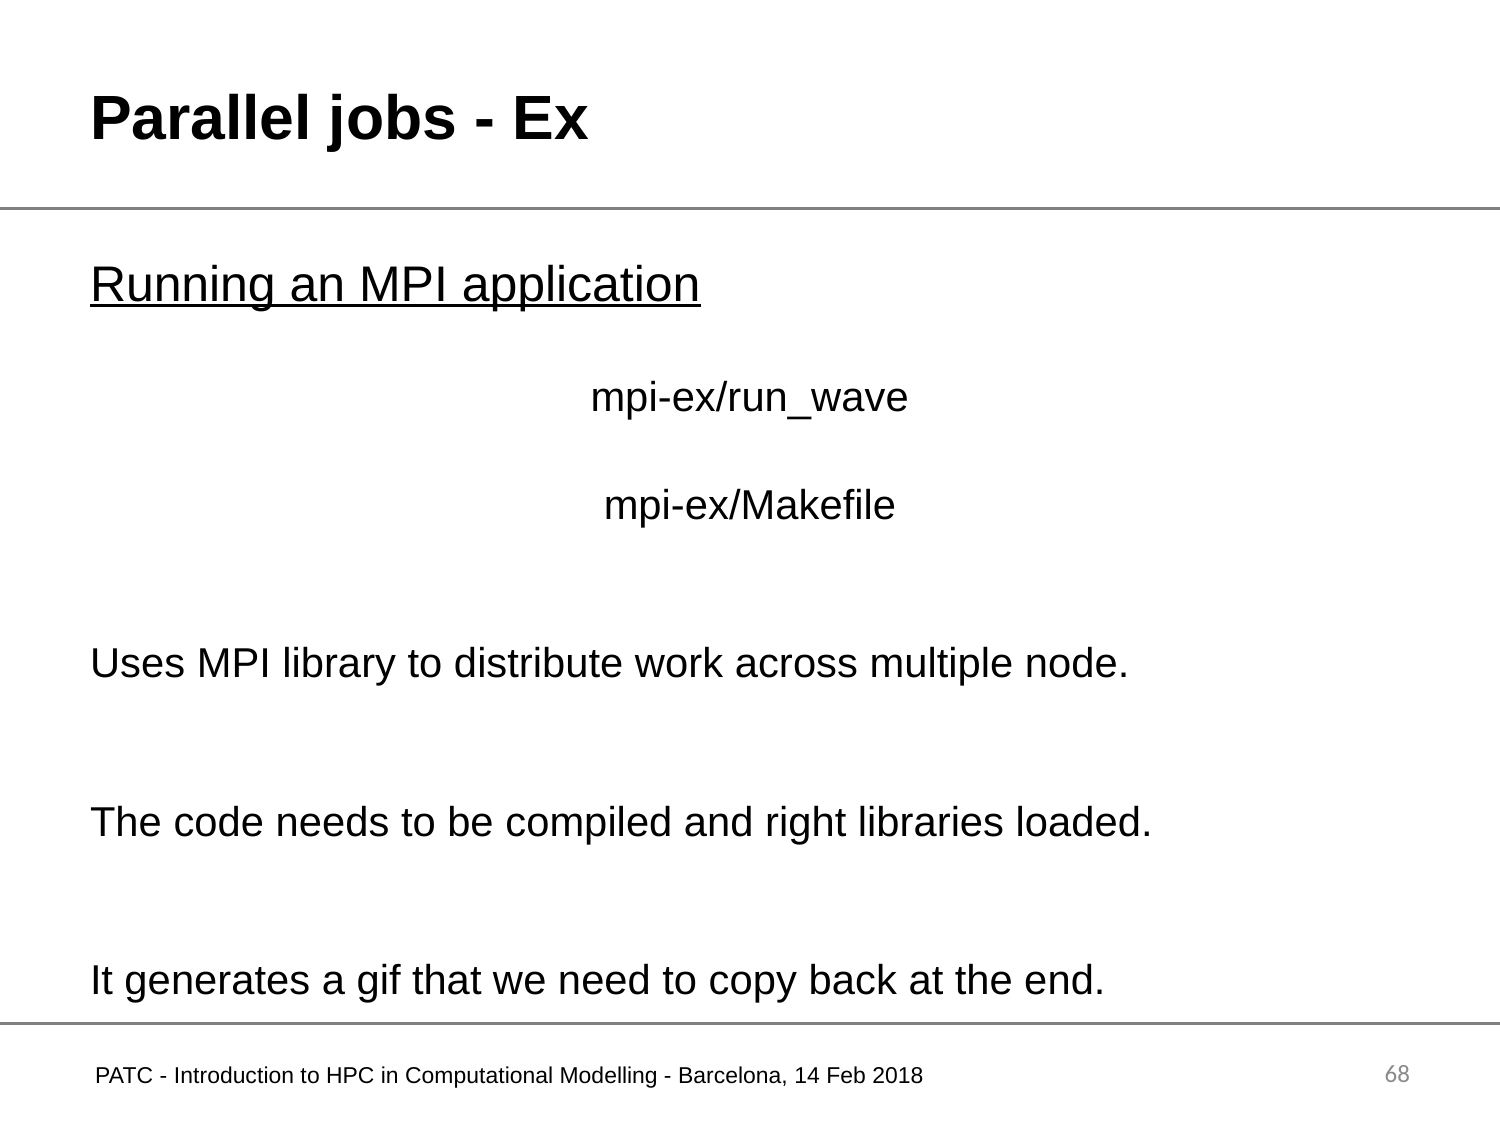

# Parallel jobs - Ex
Running an MPI application
mpi-ex/run_wave
mpi-ex/Makefile
Uses MPI library to distribute work across multiple node.
The code needs to be compiled and right libraries loaded.
It generates a gif that we need to copy back at the end.
68